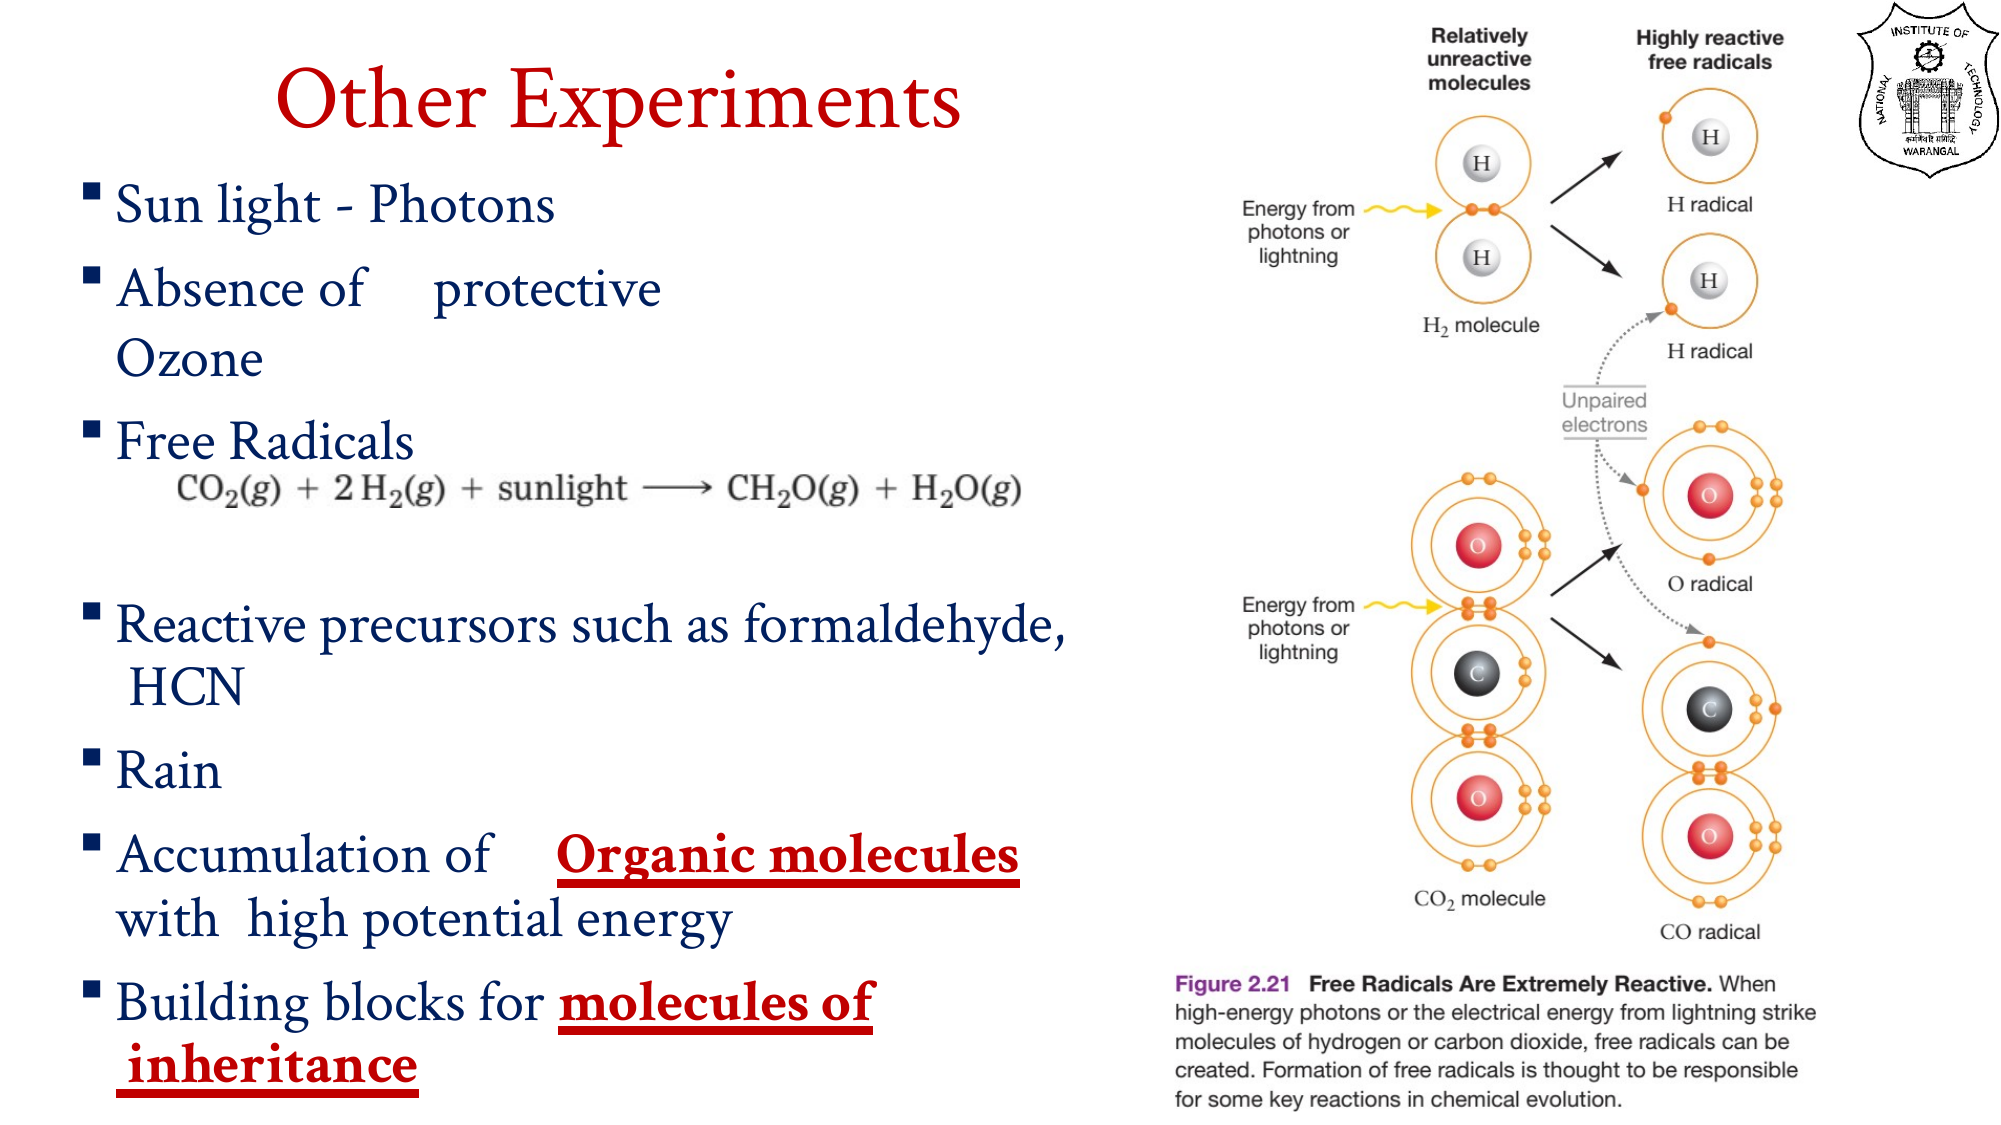

# Other Experiments
Sun light - Photons
Absence of	protective Ozone
Free Radicals

Reactive precursors such as formaldehyde,  HCN
Rain
Accumulation of	Organic molecules with  high potential energy
Building blocks for molecules of  inheritance